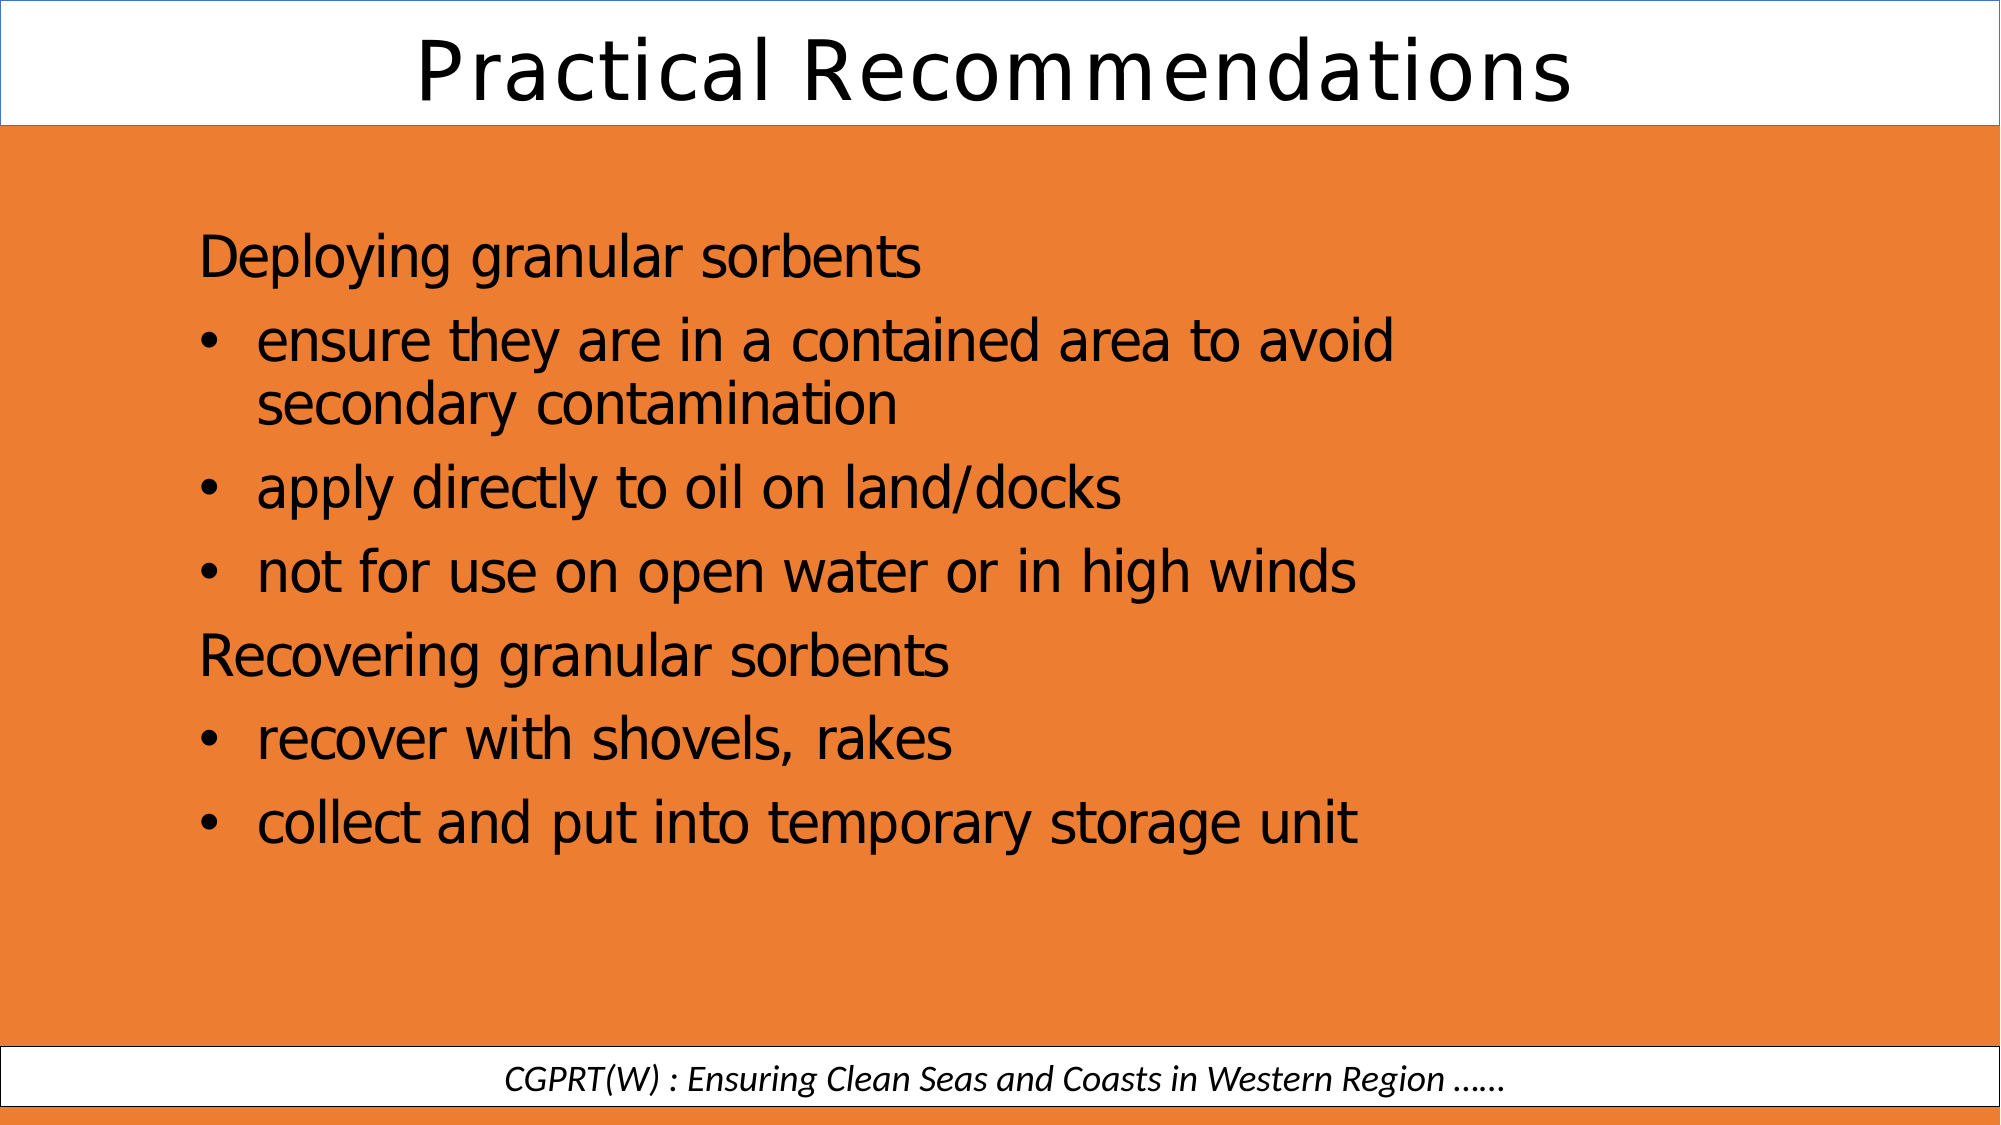

Practical Recommendations
Deploying granular sorbents
ensure they are in a contained area to avoid secondary contamination
apply directly to oil on land/docks
not for use on open water or in high winds
Recovering granular sorbents
recover with shovels, rakes
collect and put into temporary storage unit
 CGPRT(W) : Ensuring Clean Seas and Coasts in Western Region ……